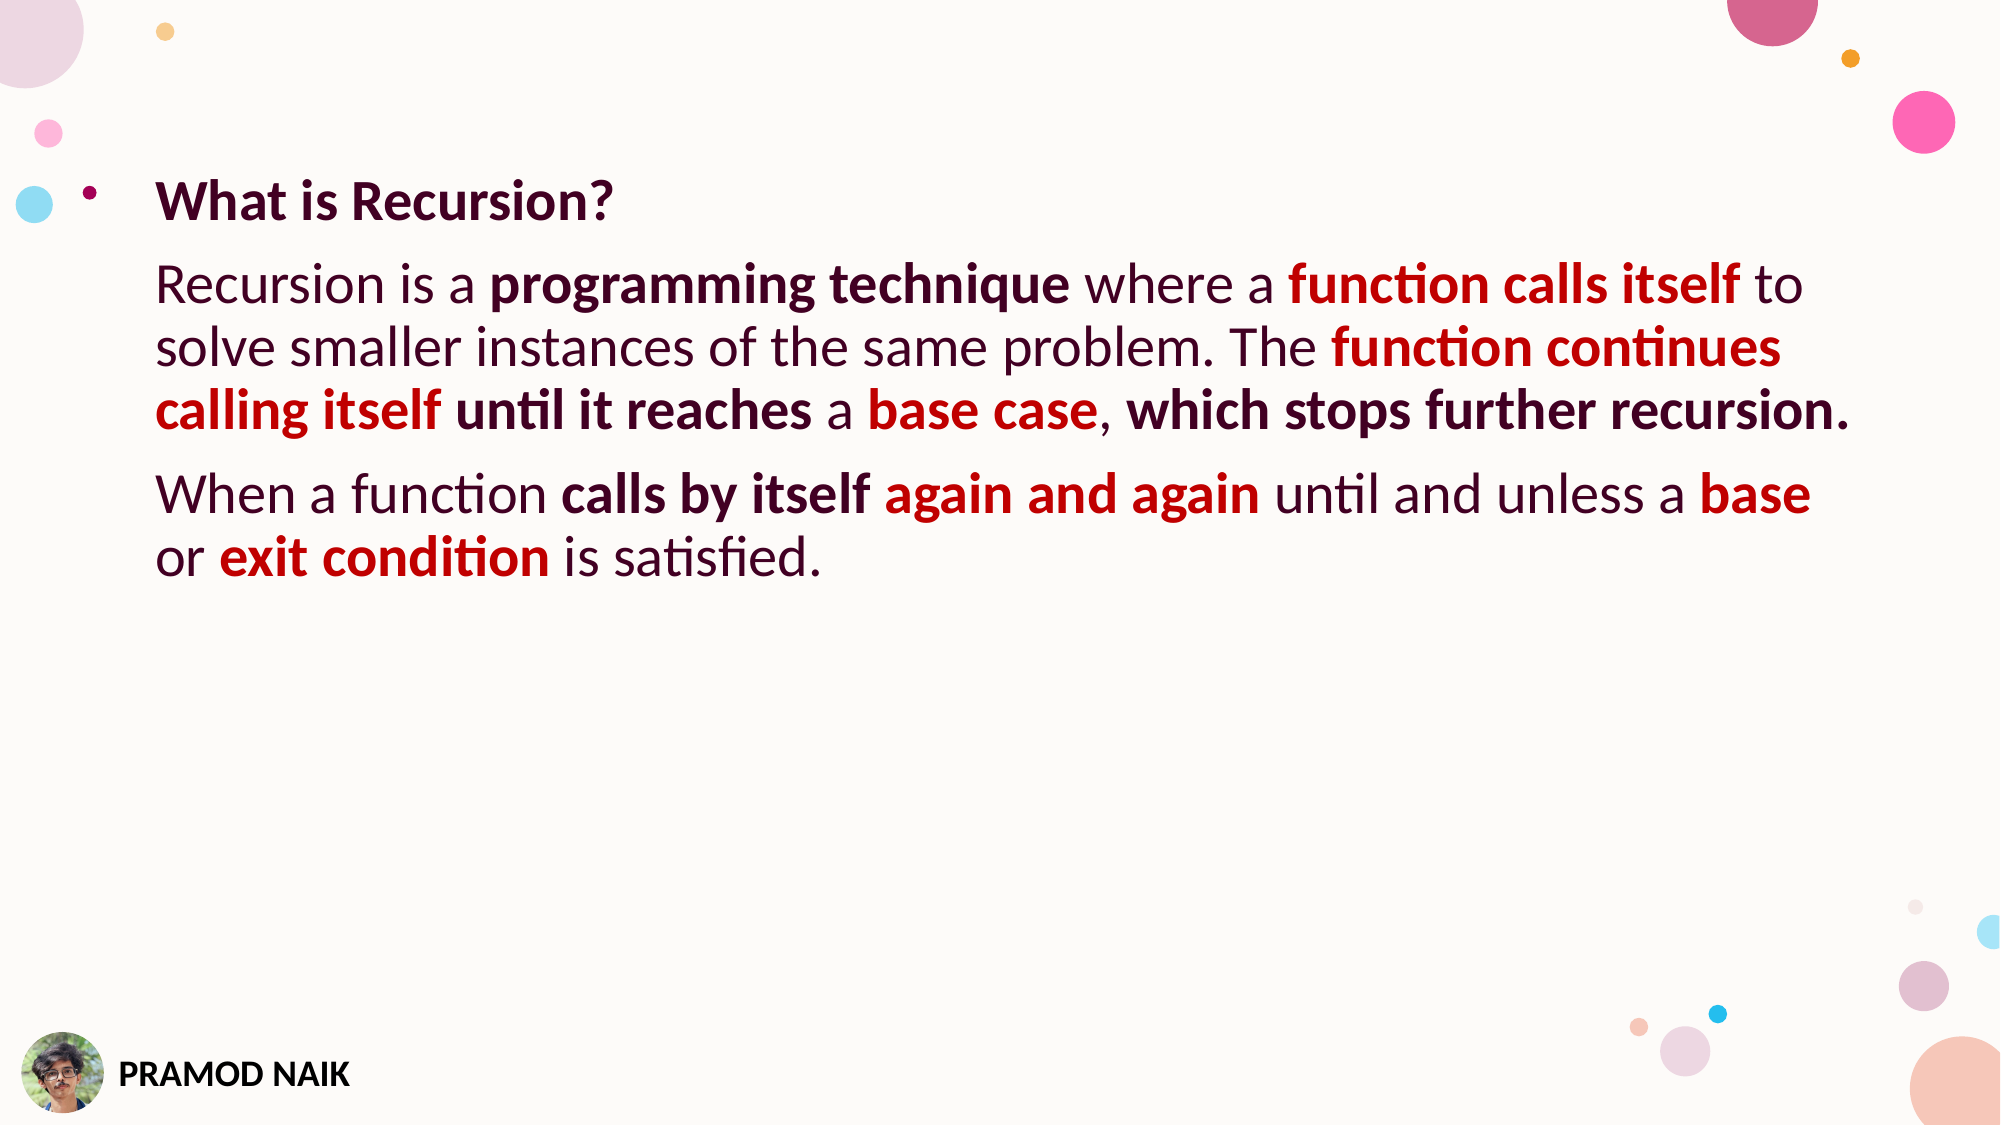

What is Recursion?
Recursion is a programming technique where a function calls itself to solve smaller instances of the same problem. The function continues calling itself until it reaches a base case, which stops further recursion.
When a function calls by itself again and again until and unless a base or exit condition is satisfied.